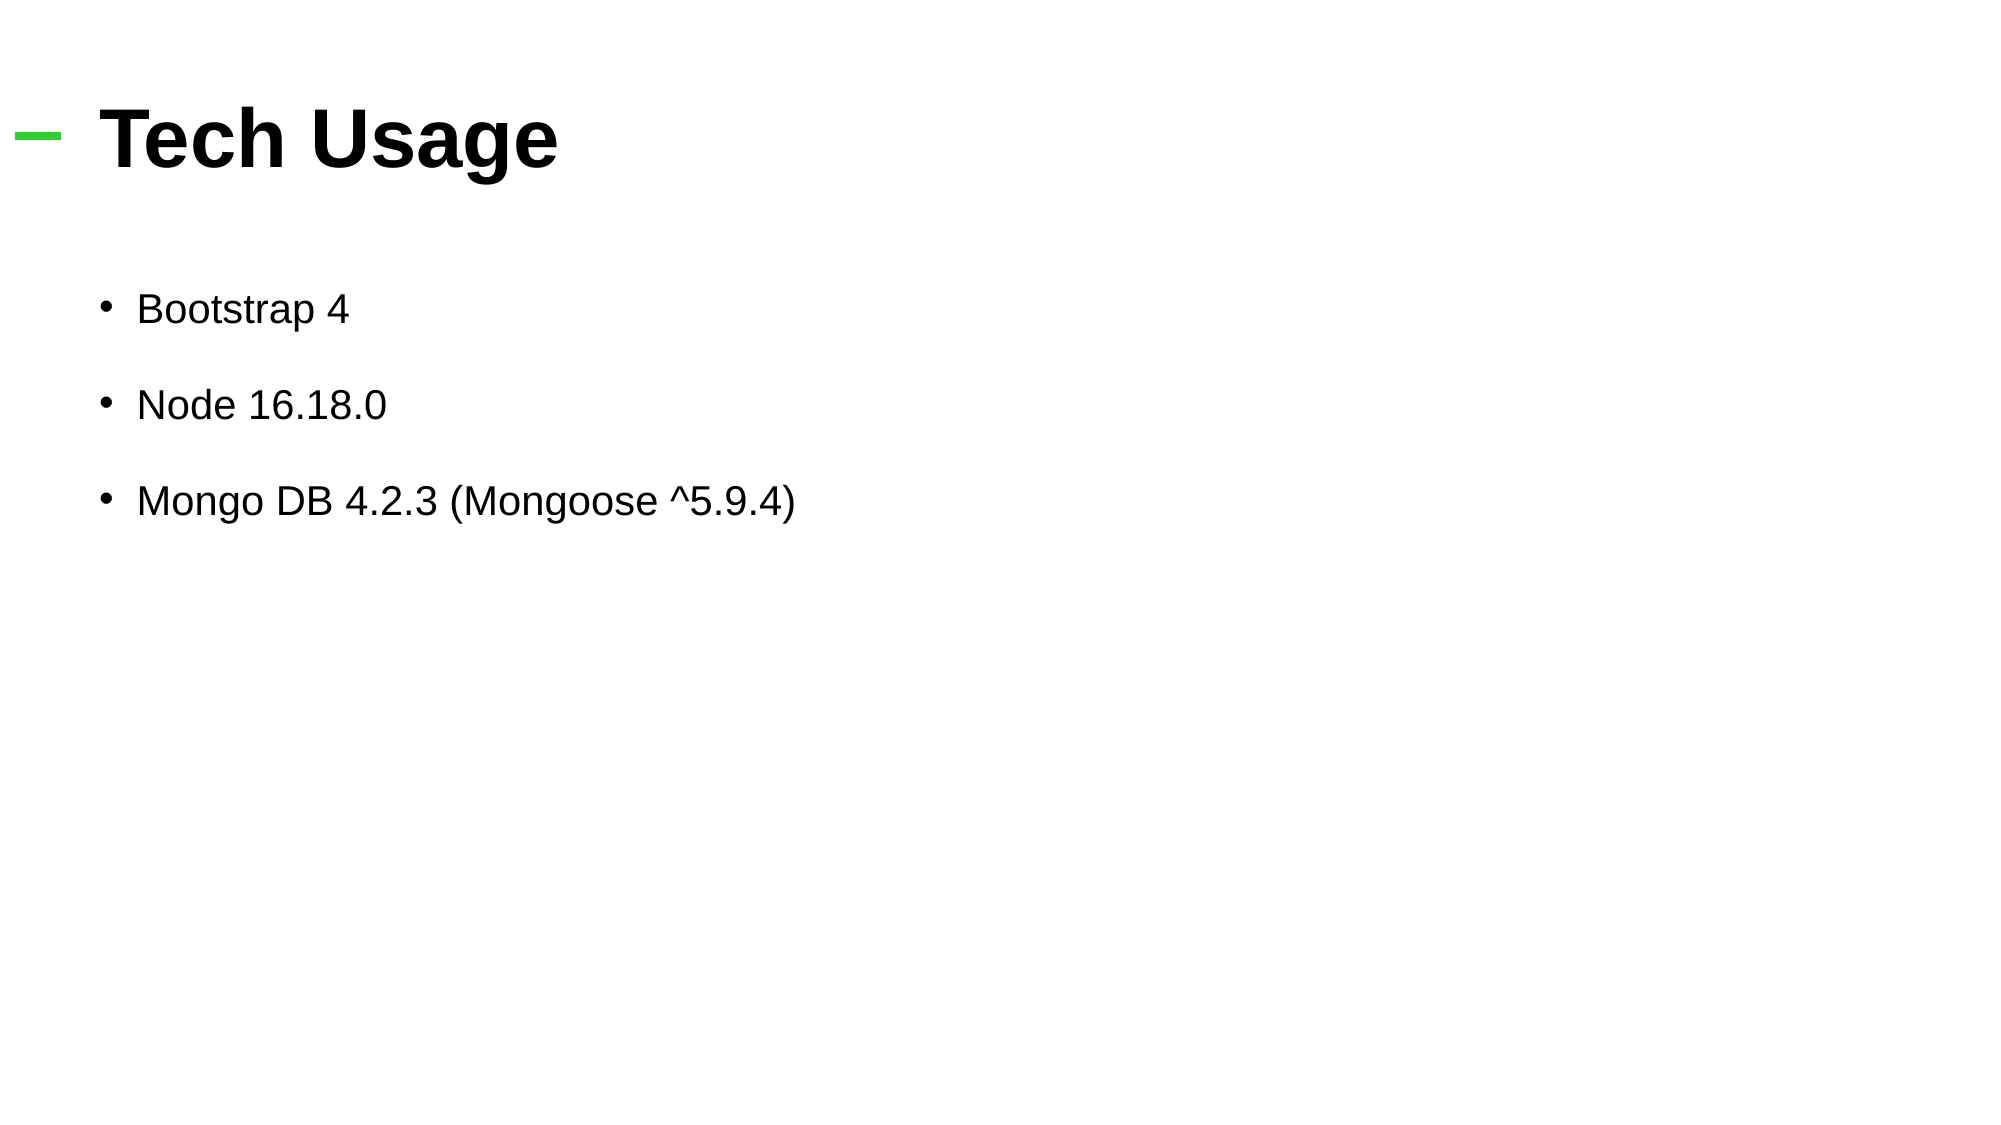

# Tech Usage

Bootstrap 4
Node 16.18.0
Mongo DB 4.2.3 (Mongoose ^5.9.4)